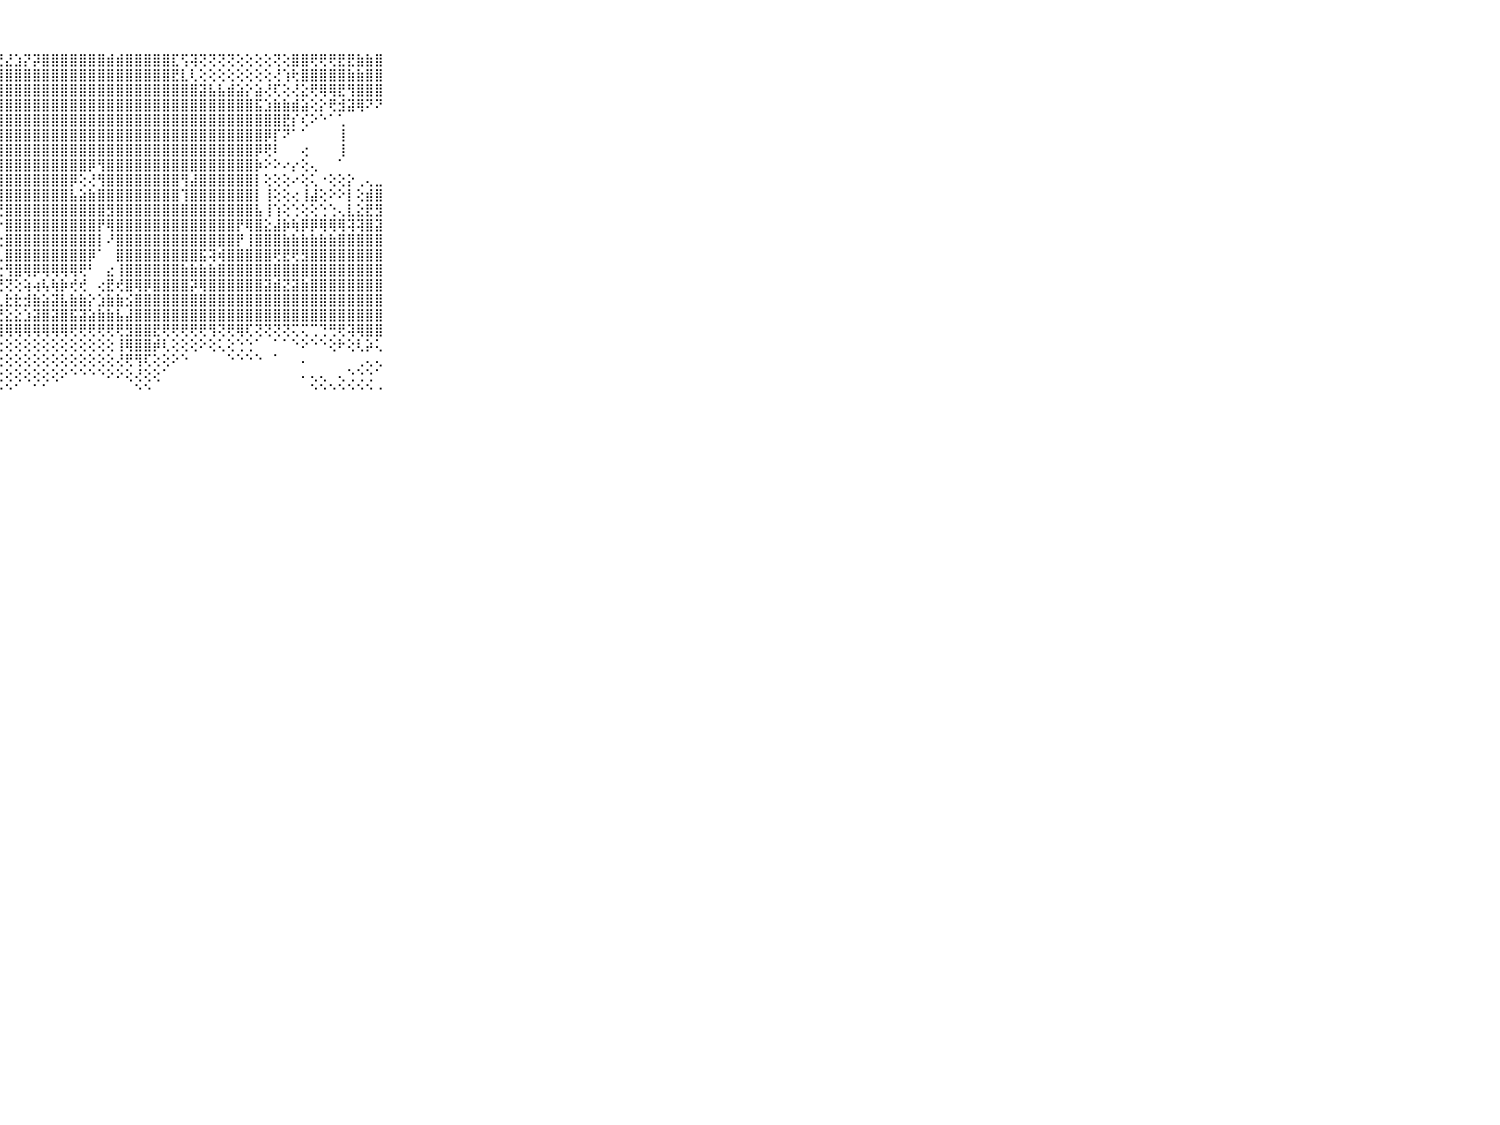

⠀⠀⠀⠀⠀⠀⠀⠀⠀⠀⠀⢕⢱⢪⣱⣷⣽⣿⣿⣯⢱⣿⣿⣿⣝⢝⢷⣜⣜⣱⡝⡽⣿⣿⣿⣿⣿⣿⣿⣾⣾⣿⣿⣿⣿⣿⣏⢫⢽⢝⢝⢝⢝⢕⢕⢕⢕⢝⢕⣿⣿⢟⢟⢟⣟⣟⣷⣷⣿⠀⠀⠀⠀⠀⠀⠀⠀⠀⠀⠀⠀
⠀⠀⠀⠀⠀⠀⠀⠀⠀⠀⠀⢕⢕⢕⣕⣿⣿⣿⣿⣿⣿⣿⣿⣿⣿⣷⣿⣿⣿⣿⣿⣿⣿⣿⣿⣿⣿⣿⣿⣿⣿⣿⣿⣿⣿⣿⣟⣇⢇⢕⢕⢕⢕⢕⢕⢕⢕⢜⢱⢗⣿⣿⣿⣿⣿⣷⣷⣿⣿⠀⠀⠀⠀⠀⠀⠀⠀⠀⠀⠀⠀
⠀⠀⠀⠀⠀⠀⠀⠀⠀⠀⠀⣵⣧⣮⣿⣿⣿⣿⣿⣿⣿⣿⣿⣿⣿⣿⣿⣿⣿⣿⣿⣿⣿⣿⣿⣿⣿⣿⣿⣿⣿⣿⣿⣿⣿⣿⣿⣿⣿⣽⣧⣧⣾⣵⡕⣵⢜⢏⢕⢜⣕⢟⢿⢿⣟⢻⣿⣿⣿⠀⠀⠀⠀⠀⠀⠀⠀⠀⠀⠀⠀
⠀⠀⠀⠀⠀⠀⠀⠀⠀⠀⠀⣷⣿⣿⣿⣿⣿⣿⣿⣿⣿⣿⣿⣿⣿⣿⣿⣿⣿⣿⣿⣿⣿⣿⣿⣿⣿⣿⣿⣿⣿⣿⣿⣿⣿⣿⣿⣿⣿⣿⣿⣿⣿⣿⣿⣯⣱⣷⣷⣾⣵⢕⡕⢟⣺⣽⢿⠝⠝⠀⠀⠀⠀⠀⠀⠀⠀⠀⠀⠀⠀
⠀⠀⠀⠀⠀⠀⠀⠀⠀⠀⠀⣽⢽⣿⣿⣿⣿⣿⣿⣿⣿⣿⣿⣿⣿⣿⣿⣿⣿⣿⣿⣿⣿⣿⣿⣿⣿⣿⣿⣿⣿⣿⣿⣿⣿⣿⣿⣿⣿⣿⣿⣿⣿⣿⣿⣿⣿⣿⣟⡎⢎⠕⠑⠁⢁⠀⠀⠀⠀⠀⠀⠀⠀⠀⠀⠀⠀⠀⠀⠀⠀
⠀⠀⠀⠀⠀⠀⠀⠀⠀⠀⠀⣷⣿⣿⣿⣿⣿⣿⣿⣿⣿⣿⣿⣿⣿⣿⣿⣿⣿⣿⣿⣿⣿⣿⣿⣿⣿⣿⣿⣿⣿⣿⣿⣿⣿⣿⣿⣿⣿⣿⣿⣿⣿⣿⣿⣿⡿⡏⠝⠁⠁⠀⠀⠀⢸⠀⠀⠀⠀⠀⠀⠀⠀⠀⠀⠀⠀⠀⠀⠀⠀
⠀⠀⠀⠀⠀⠀⠀⠀⠀⠀⠀⣿⣿⣿⣿⣿⣿⣿⣿⣿⣿⣿⣿⣿⣿⣿⣿⣿⣿⣿⣿⣿⣿⣿⣿⣿⣿⣿⣿⣿⣿⣿⣿⣿⣿⣿⣿⣿⣿⣿⣿⣿⣿⣿⣿⡿⢟⠇⠀⠀⢔⠀⠀⠀⢸⠀⠀⠀⠀⠀⠀⠀⠀⠀⠀⠀⠀⠀⠀⠀⠀
⠀⠀⠀⠀⠀⠀⠀⠀⠀⠀⠀⣿⣿⣿⣿⣿⣿⣿⡿⢟⢟⢫⢧⣝⢹⢿⣿⣿⣿⣿⣿⣿⣿⣿⣿⣿⣿⡿⢻⣿⣿⣿⣿⣿⣿⣿⣿⣿⣿⣿⣿⣿⣿⣿⣿⡷⠕⠕⠔⡔⢕⢄⠀⠀⠁⠀⠀⠀⠀⠀⠀⠀⠀⠀⠀⠀⠀⠀⠀⠀⠀
⠀⠀⠀⠀⠀⠀⠀⠀⠀⠀⠀⣿⣿⣿⣿⣿⣿⣏⢕⢕⢕⢕⢕⢝⢿⣧⢜⣿⣿⣿⣿⣿⣿⣿⣿⡿⢕⢜⢻⣿⣿⣿⣿⣿⣿⣿⣿⢻⣼⣿⣿⣿⣿⣿⣿⡇⢕⢕⢕⠔⢕⢅⠐⢕⢕⡕⢀⢄⣀⠀⠀⠀⠀⠀⠀⠀⠀⠀⠀⠀⠀
⠀⠀⠀⠀⠀⠀⠀⠀⠀⠀⠀⣿⣿⣿⣿⣿⣿⣿⣾⣾⣿⣷⣷⣵⣼⣿⣟⢸⣿⣿⣿⣿⣿⣿⣿⣧⣵⣷⣿⣿⣿⣿⣿⣿⣿⣿⣿⢹⣿⣿⣿⣿⣿⣿⣿⡇⢸⢕⢕⢔⢸⣼⢕⠕⠕⡇⢕⣾⣿⠀⠀⠀⠀⠀⠀⠀⠀⠀⠀⠀⠀
⠀⠀⠀⠀⠀⠀⠀⠀⠀⠀⠀⣿⣿⣿⣿⣿⣿⣿⣿⣿⣿⣿⣿⣿⣿⣿⣿⢞⣿⣿⣿⣿⣿⣿⣿⣿⣿⣿⣿⣻⣿⣿⣿⣿⣿⣿⣿⣿⣿⣿⣿⣿⣿⣿⣿⣧⢸⢱⢕⢑⢕⢕⢑⢑⢄⣇⣕⣟⣻⠀⠀⠀⠀⠀⠀⠀⠀⠀⠀⠀⠀
⠀⠀⠀⠀⠀⠀⠀⠀⠀⠀⠀⣿⣿⣿⣿⣿⣿⣿⣿⣿⣿⣿⣿⣿⣿⣿⣿⡕⣿⣿⣿⣿⣿⣿⣿⣿⣿⣿⡟⢿⣿⣿⣿⣿⣿⣿⣿⣿⣿⣿⣿⣿⣿⡟⢿⣿⣕⣼⡷⢷⡿⡿⢿⢿⢿⢽⢽⣿⣽⠀⠀⠀⠀⠀⠀⠀⠀⠀⠀⠀⠀
⠀⠀⠀⠀⠀⠀⠀⠀⠀⠀⠀⣿⣿⣿⣿⣿⣿⣿⣿⣿⣿⣿⣿⣿⣿⣿⣏⢕⣿⣿⣿⣿⣿⣿⣿⣿⣿⣿⡇⠜⣿⣿⣿⣿⣿⣿⣿⣿⣿⣿⣿⣿⣿⡟⢸⣿⣿⣿⣷⣷⣷⣷⣷⣷⣿⣿⣿⣿⣿⠀⠀⠀⠀⠀⠀⠀⠀⠀⠀⠀⠀
⠀⠀⠀⠀⠀⠀⠀⠀⠀⠀⠀⣿⣿⣿⣿⣿⣿⣿⣿⣿⣿⣿⣿⣿⣿⣿⣿⢇⣿⣿⣿⣿⣿⣿⣿⣿⣿⡿⠁⠀⣿⣿⣿⣿⣿⣿⣿⣿⣿⣯⢽⢾⣿⣿⣿⣿⣿⢟⣟⢟⣻⣿⣿⣿⣿⣿⣿⣿⣿⠀⠀⠀⠀⠀⠀⠀⠀⠀⠀⠀⠀
⠀⠀⠀⠀⠀⠀⠀⠀⠀⠀⠀⣿⣿⣿⣿⣿⣿⣿⣿⣿⣿⣿⣿⣿⣿⣿⡿⢕⢻⣿⢿⡿⢿⢿⢿⢿⢟⠃⠀⣔⢸⣿⣿⣿⣿⣿⣿⣷⣷⣷⣷⣿⣿⣿⣿⣿⣿⣿⣿⣿⣿⣿⣿⣿⣿⣿⣿⣿⣿⠀⠀⠀⠀⠀⠀⠀⠀⠀⠀⠀⠀
⠀⠀⠀⠀⠀⠀⠀⠀⠀⠀⠀⣿⣿⣿⣿⣿⣿⣿⣽⣿⣿⣿⣿⢿⢿⣞⣟⢟⢝⢕⢵⢴⢧⢷⡷⢞⢞⠀⢔⣟⢞⣿⢿⡿⣿⣿⣿⣿⡽⢿⣿⣿⣿⣿⣿⣿⣽⣾⣝⣽⣷⣿⣿⣿⣿⣿⣿⣿⣿⠀⠀⠀⠀⠀⠀⠀⠀⠀⠀⠀⠀
⠀⠀⠀⠀⠀⠀⠀⠀⠀⠀⠀⣿⣿⢿⢿⢟⢟⢟⢝⢝⢕⣵⣵⣿⣿⣿⣿⣇⣗⣗⣺⣷⣵⣽⣧⣷⣷⡕⣱⣷⣷⣪⣿⣿⣿⣿⣿⣿⣿⣿⣿⣿⣿⣿⣿⣿⣿⣿⣿⣿⣿⣿⣿⣿⣿⣿⣿⣿⣿⠀⠀⠀⠀⠀⠀⠀⠀⠀⠀⠀⠀
⠀⠀⠀⠀⠀⠀⠀⠀⠀⠀⠀⢕⢕⢕⢕⢕⢕⢕⢞⢝⡝⢽⣽⣹⣟⣻⣟⣝⣕⣕⣱⣽⣿⣽⣿⣯⣽⣵⣷⣷⣧⣼⣿⣿⣿⣿⣿⣿⣿⣿⣿⣿⣿⣿⣿⣿⣿⣿⣿⣿⣿⣿⣿⣿⣿⣿⣿⣿⣿⠀⠀⠀⠀⠀⠀⠀⠀⠀⠀⠀⠀
⠀⠀⠀⠀⠀⠀⠀⠀⠀⠀⠀⢱⢳⢷⢾⢿⢟⢿⢿⢿⢿⢿⢿⢿⢿⢿⢿⢿⢿⢿⢿⢿⢿⢿⢿⢟⢟⢟⢟⢟⢟⣻⣿⣿⣟⢟⢟⢟⢟⢟⢻⢝⢟⢿⢏⢝⢝⢝⢝⢍⢍⢉⢙⢛⢟⢽⢿⣿⣿⠀⠀⠀⠀⠀⠀⠀⠀⠀⠀⠀⠀
⠀⠀⠀⠀⠀⠀⠀⠀⠀⠀⠀⠁⠑⠀⠀⠁⠀⠁⠕⢕⢕⢕⢕⢕⢕⢕⢕⢕⢕⢕⢕⢕⢕⢕⢕⢕⢕⢕⢕⢕⢸⢿⣿⣿⡾⢇⢕⢕⢕⠕⢕⢅⢕⢑⢑⠁⠀⠁⠁⠑⠕⠑⠑⢕⠗⢕⢇⡵⢅⠀⠀⠀⠀⠀⠀⠀⠀⠀⠀⠀⠀
⠀⠀⠀⠀⠀⠀⠀⠀⠀⠀⠀⠀⠀⠀⠀⠀⠀⠀⠔⠕⠑⠑⠕⢕⠕⠕⢕⢕⢕⢕⢕⢕⢕⢕⢕⢕⢕⢕⢕⢕⢜⢟⢻⢏⢕⢕⠕⠑⠀⠀⠀⠀⠑⠑⠑⠑⠀⠁⠀⠀⠄⠀⠀⠀⠀⠀⢀⢄⢄⠀⠀⠀⠀⠀⠀⠀⠀⠀⠀⠀⠀
⠀⠀⠀⠀⠀⠀⠀⠀⠀⠀⠀⠀⠀⠀⠀⠀⠀⠀⠀⠀⠀⠀⠀⢔⢕⢕⢕⢕⢕⢕⢕⢕⢕⢕⠕⠑⠑⠑⠑⠕⠕⢕⢜⢕⢕⠁⠀⠀⠀⠀⠀⠀⠀⠀⠀⠀⠀⠀⠀⠀⠄⢄⢄⠀⢄⢑⢑⢑⠁⠀⠀⠀⠀⠀⠀⠀⠀⠀⠀⠀⠀
⠀⠀⠀⠀⠀⠀⠀⠀⠀⠀⠀⠀⠀⠀⠀⠀⠀⠀⠀⠀⠀⠀⠀⠀⠀⠑⠑⠑⠑⠁⠀⠁⠁⠀⠀⠀⠀⠀⠀⠀⠀⠀⠑⠑⠀⠀⠀⠀⠀⠀⠀⠀⠀⠀⠀⠀⠀⠀⠀⠀⠀⠑⠑⠑⠑⠑⠑⠑⠐⠀⠀⠀⠀⠀⠀⠀⠀⠀⠀⠀⠀